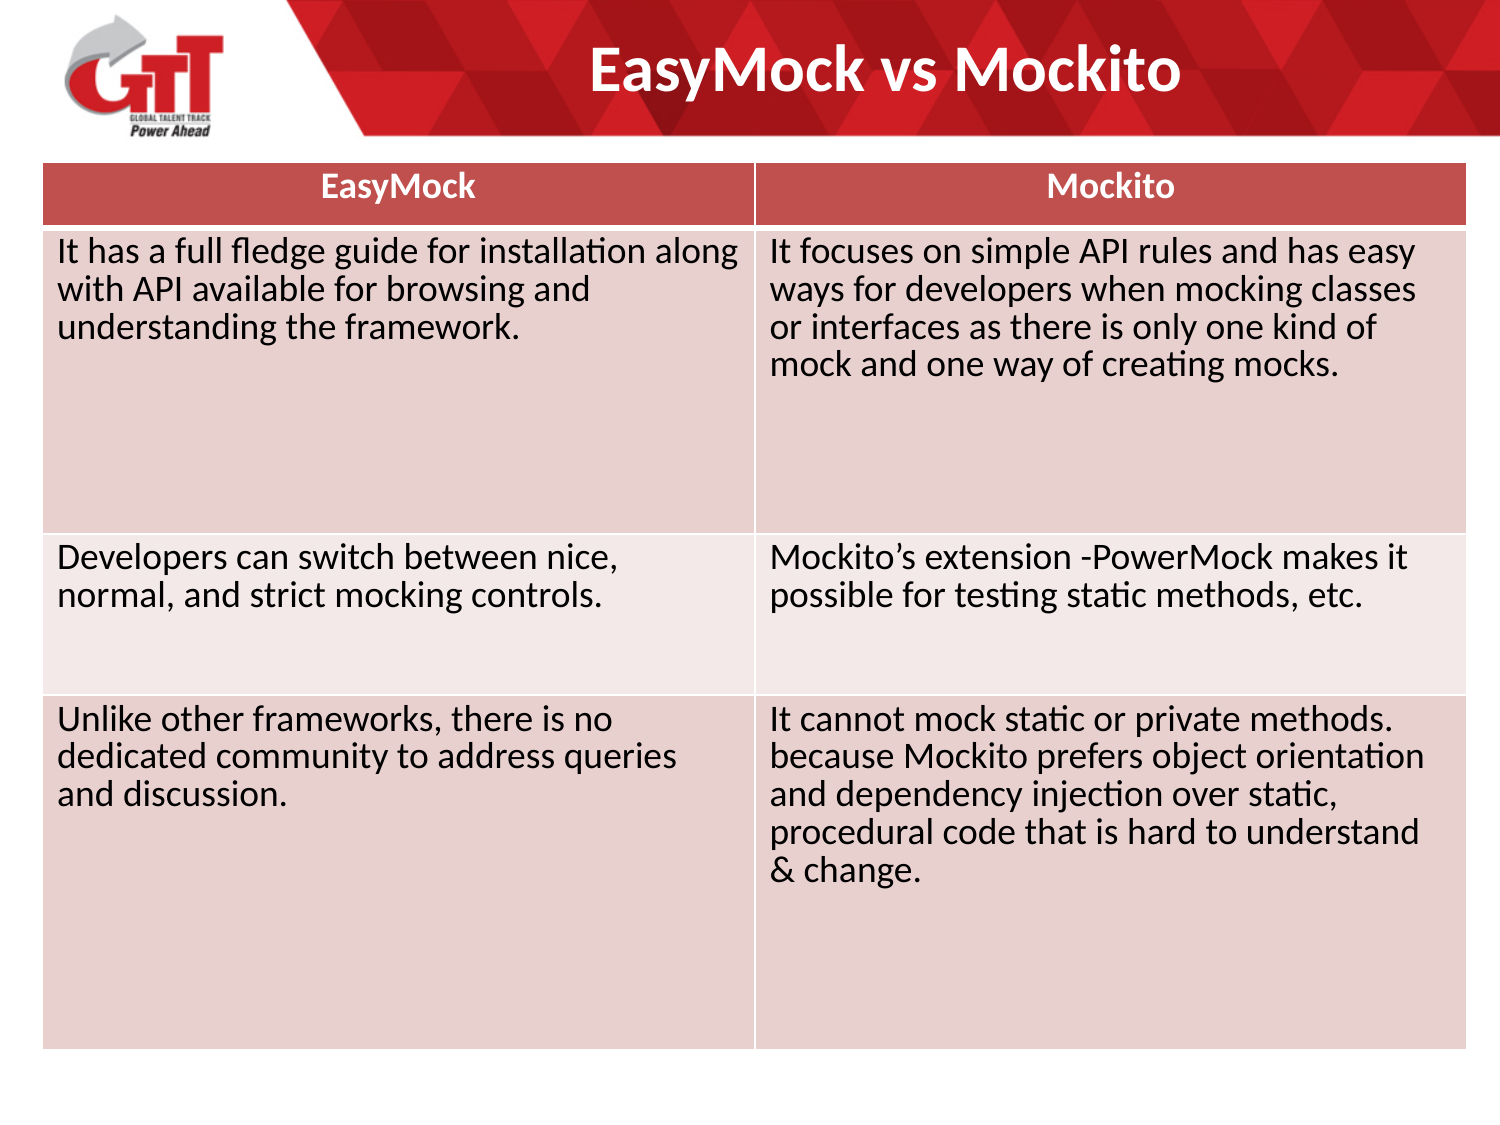

# EasyMock vs Mockito
| EasyMock | Mockito |
| --- | --- |
| It has a full fledge guide for installation along with API available for browsing and understanding the framework. | It focuses on simple API rules and has easy ways for developers when mocking classes or interfaces as there is only one kind of mock and one way of creating mocks. |
| Developers can switch between nice, normal, and strict mocking controls. | Mockito’s extension -PowerMock makes it possible for testing static methods, etc. |
| Unlike other frameworks, there is no dedicated community to address queries and discussion. | It cannot mock static or private methods. because Mockito prefers object orientation and dependency injection over static, procedural code that is hard to understand & change. |